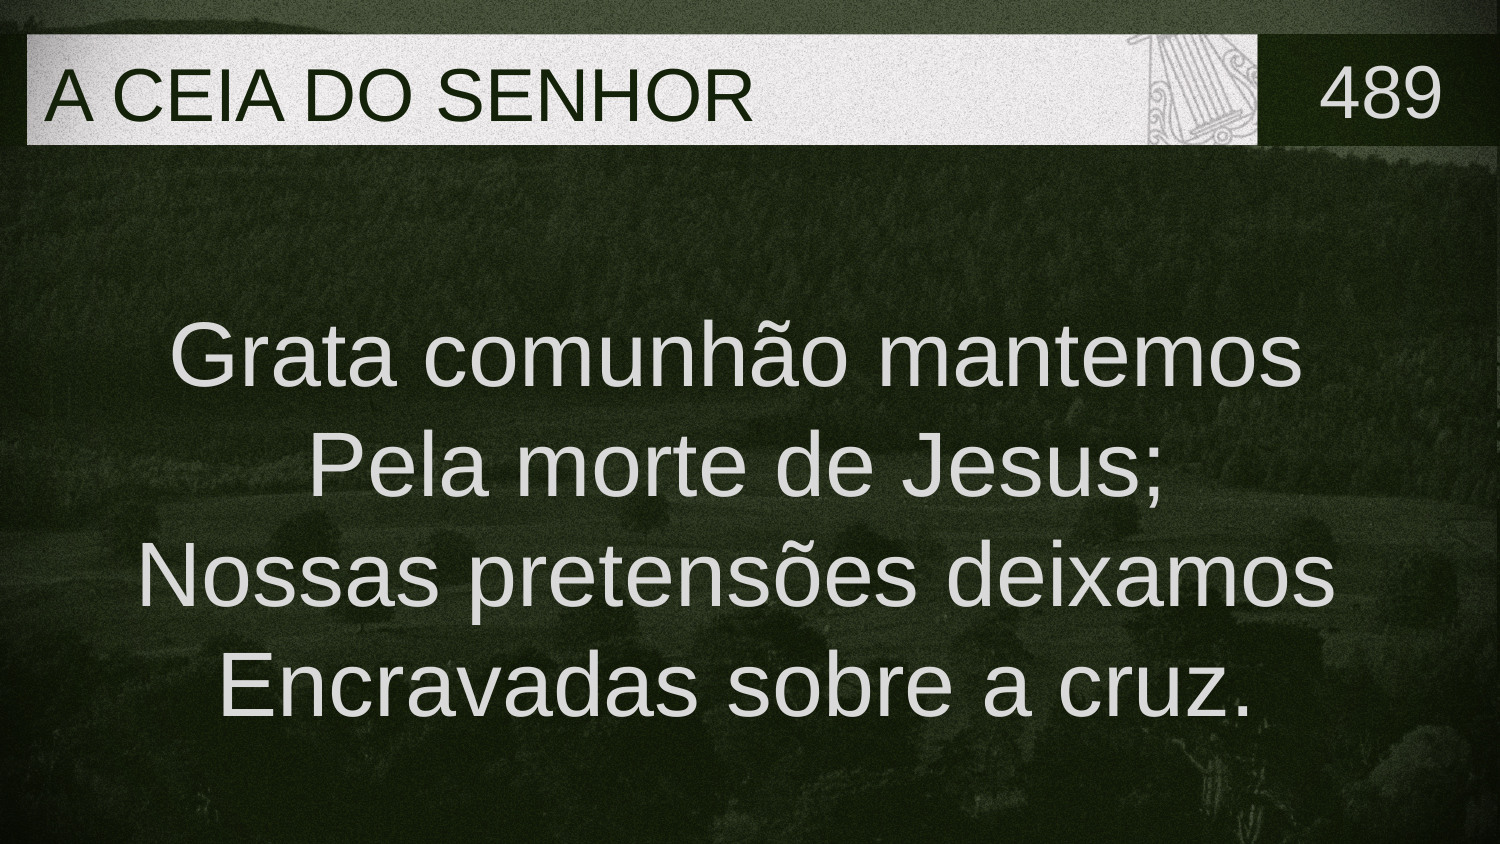

# A CEIA DO SENHOR
489
Grata comunhão mantemos
Pela morte de Jesus;
Nossas pretensões deixamos
Encravadas sobre a cruz.